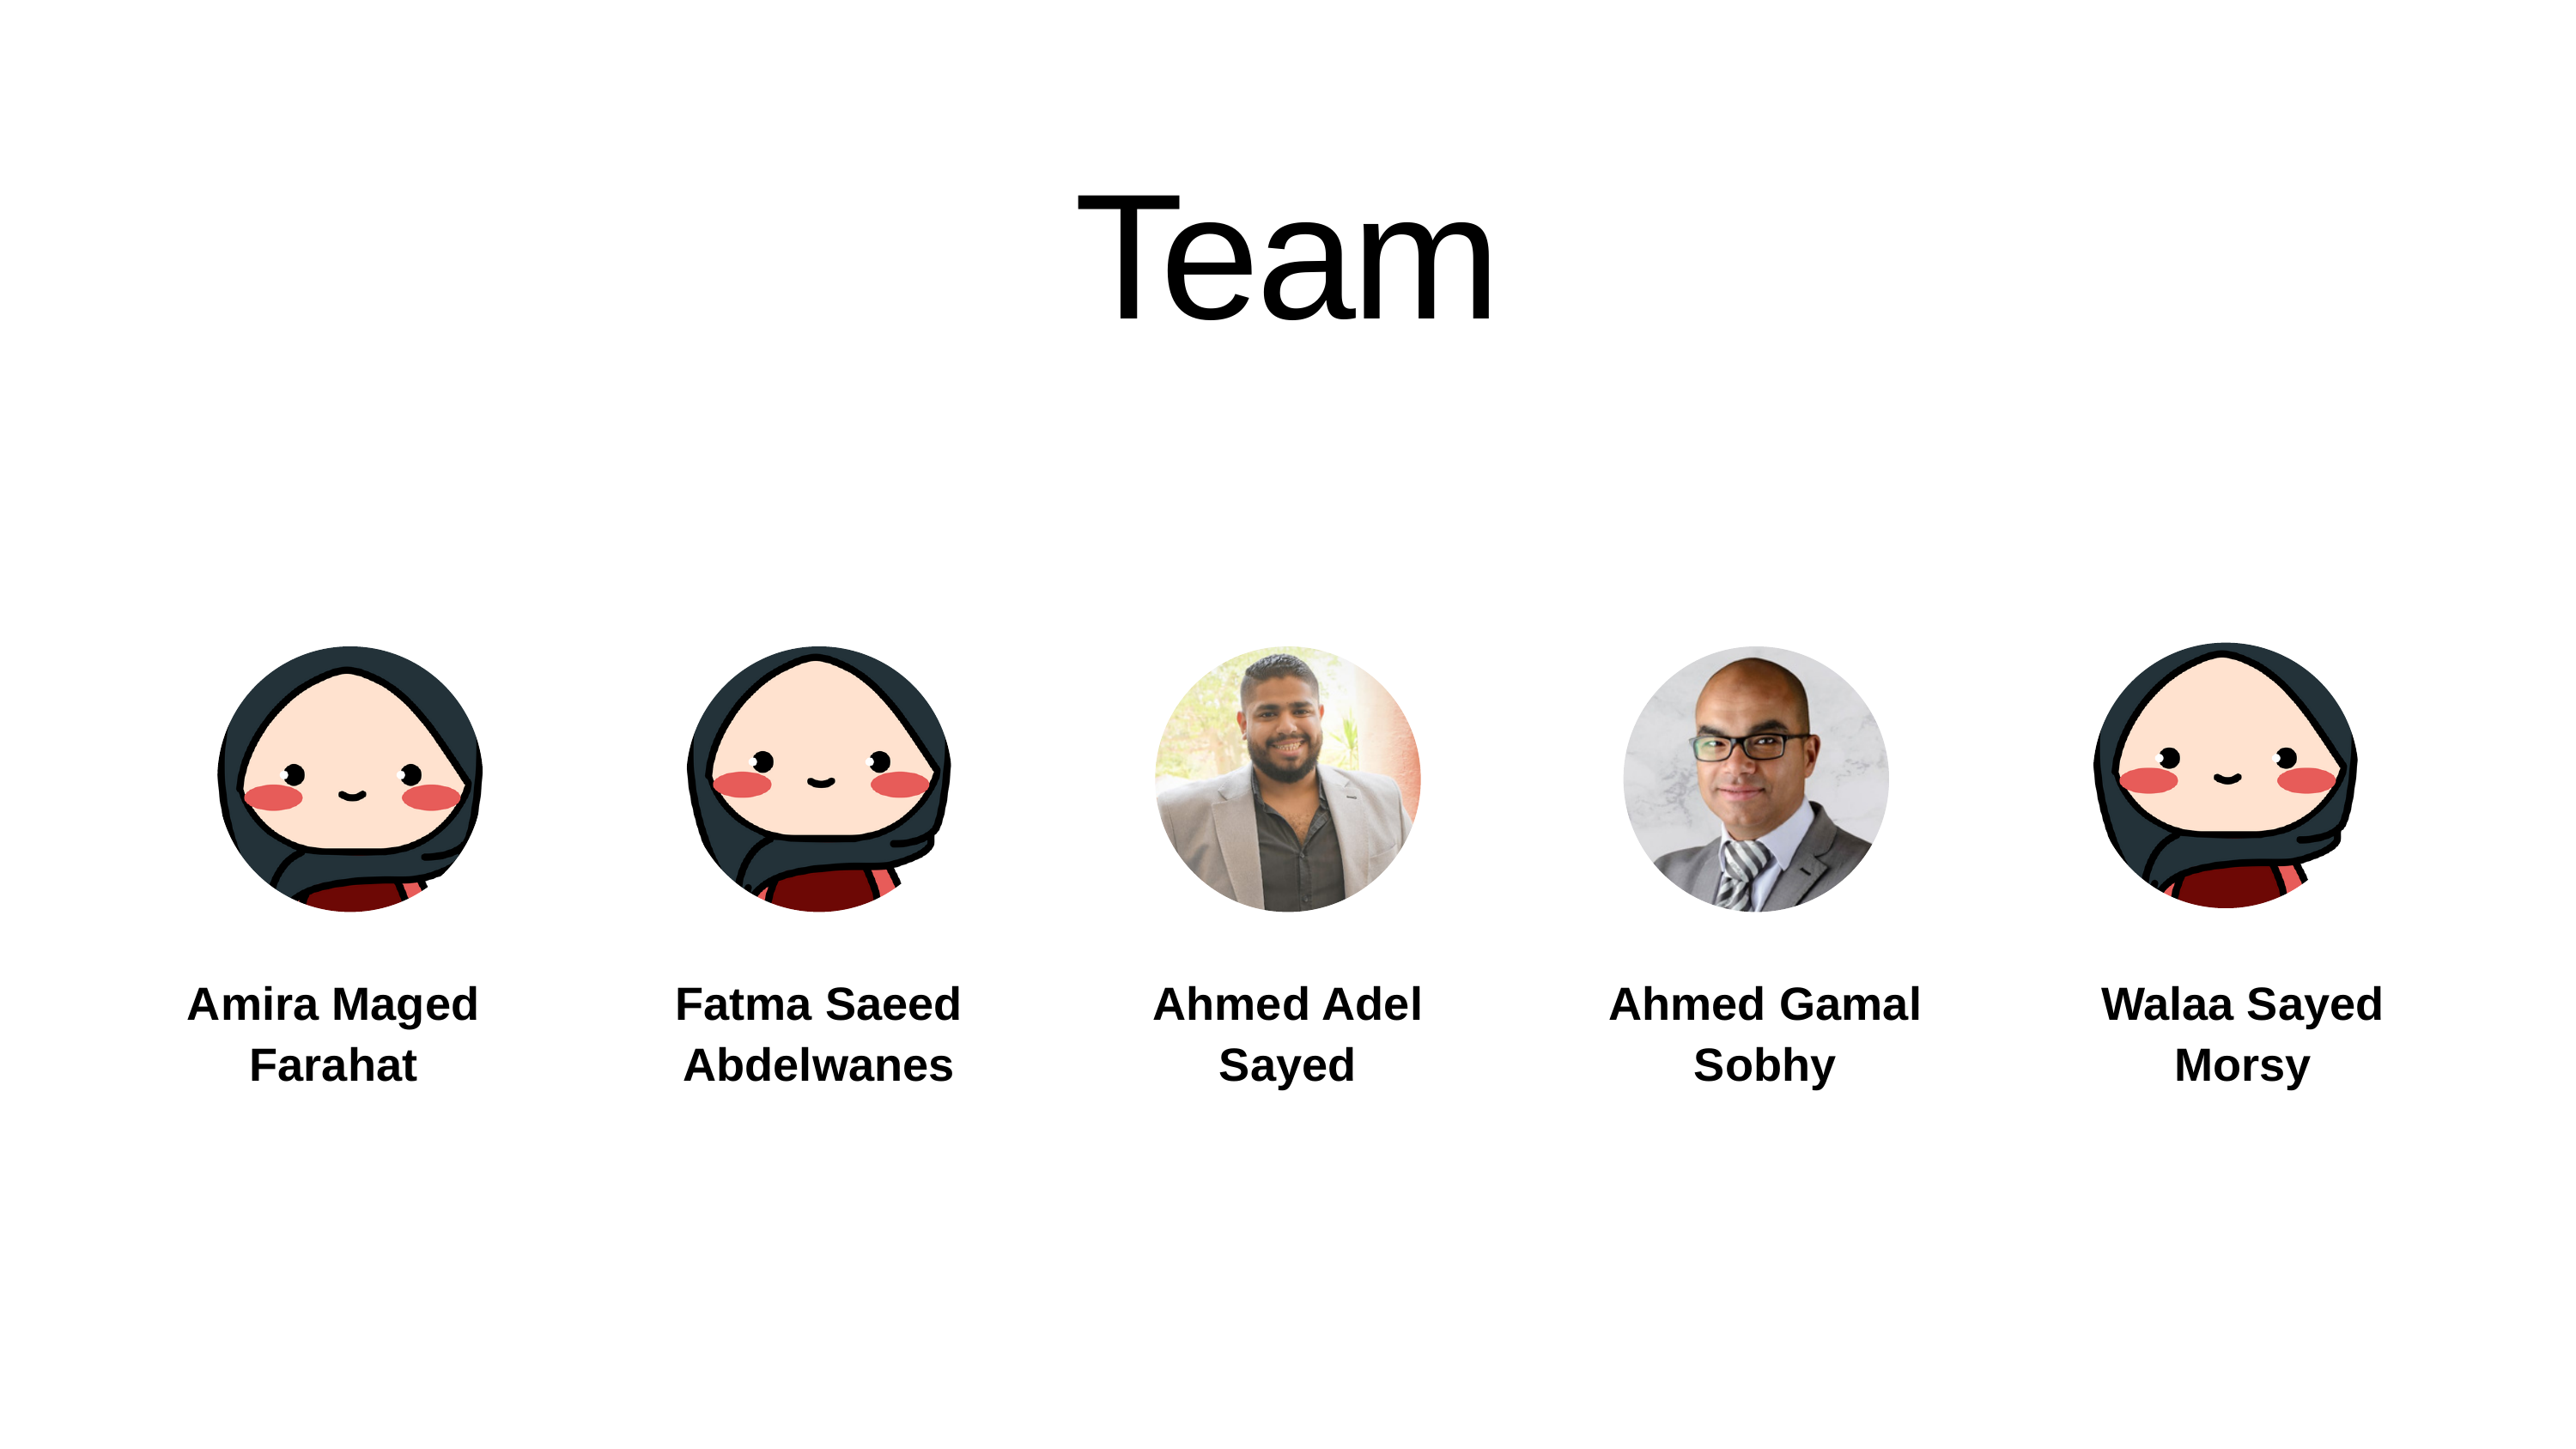

Team

Amira Maged Farahat
Fatma Saeed Abdelwanes
Ahmed Adel Sayed
Ahmed Gamal Sobhy
Walaa Sayed Morsy